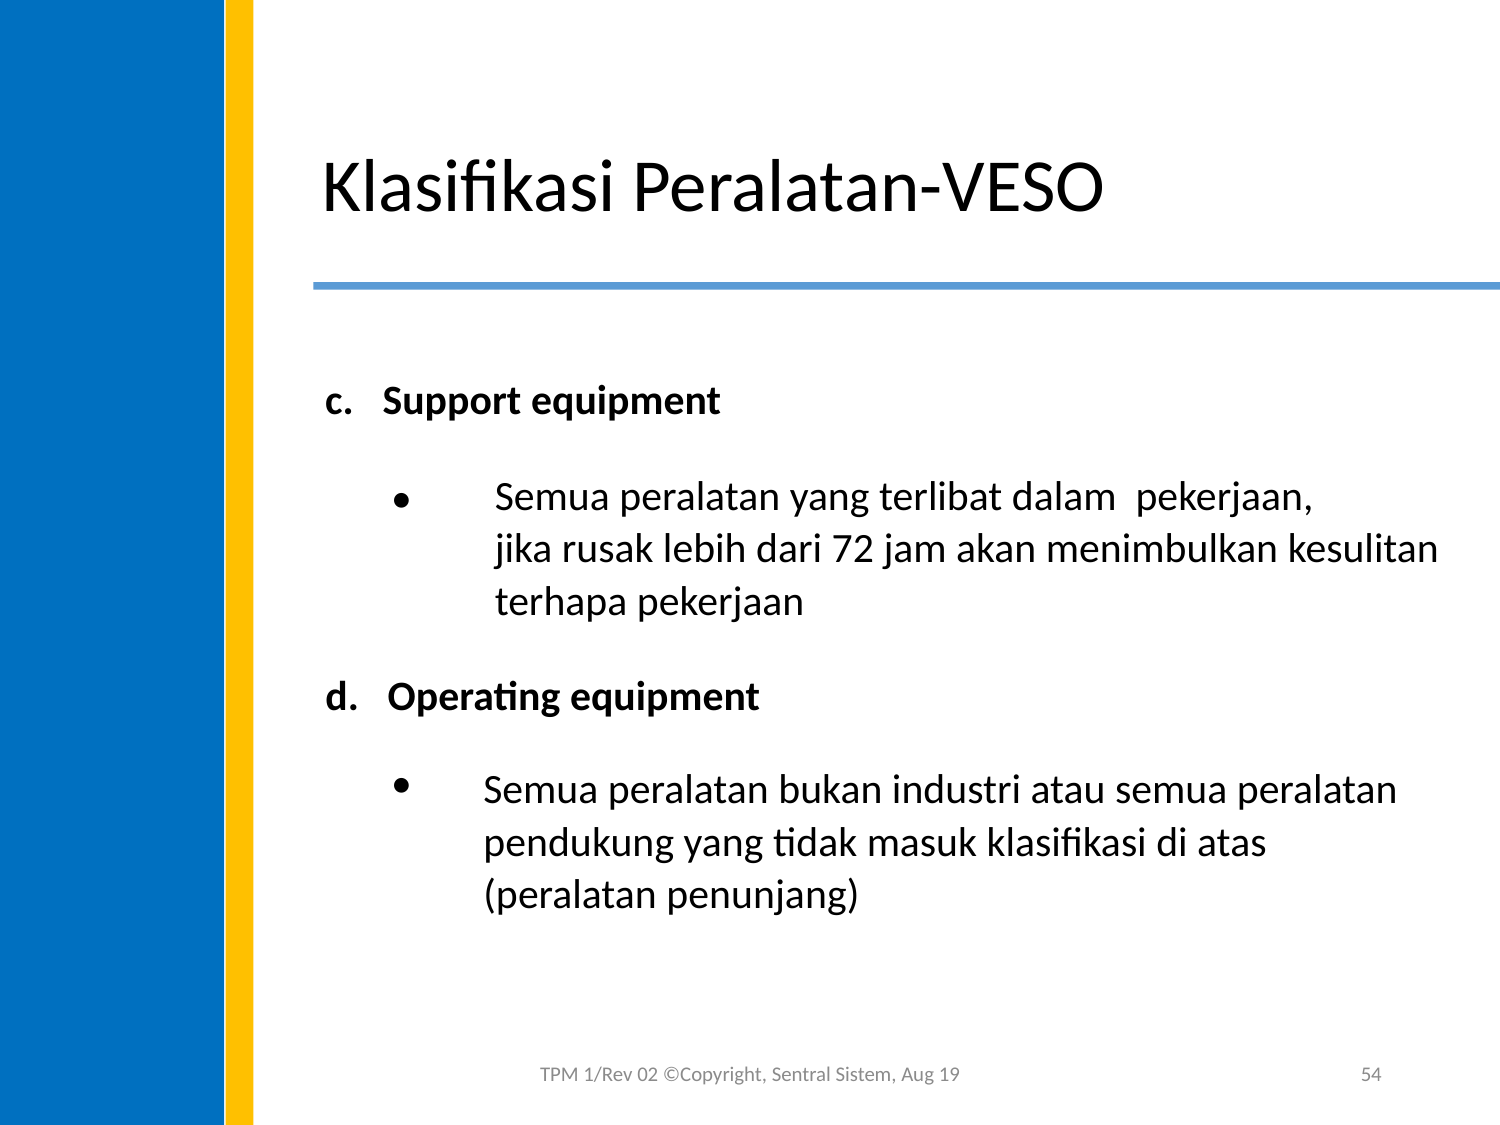

Klasifikasi Peralatan-VESO

c.   Support equipment
Semua peralatan yang terlibat dalam  pekerjaan,
jika rusak lebih dari 72 jam akan menimbulkan kesulitan
terhapa pekerjaan
•
d.   Operating equipment
•
Semua peralatan bukan industri atau semua peralatan
pendukung yang tidak masuk klasifikasi di atas
(peralatan penunjang)
TPM 1/Rev 02 ©Copyright, Sentral Sistem, Aug 19
54